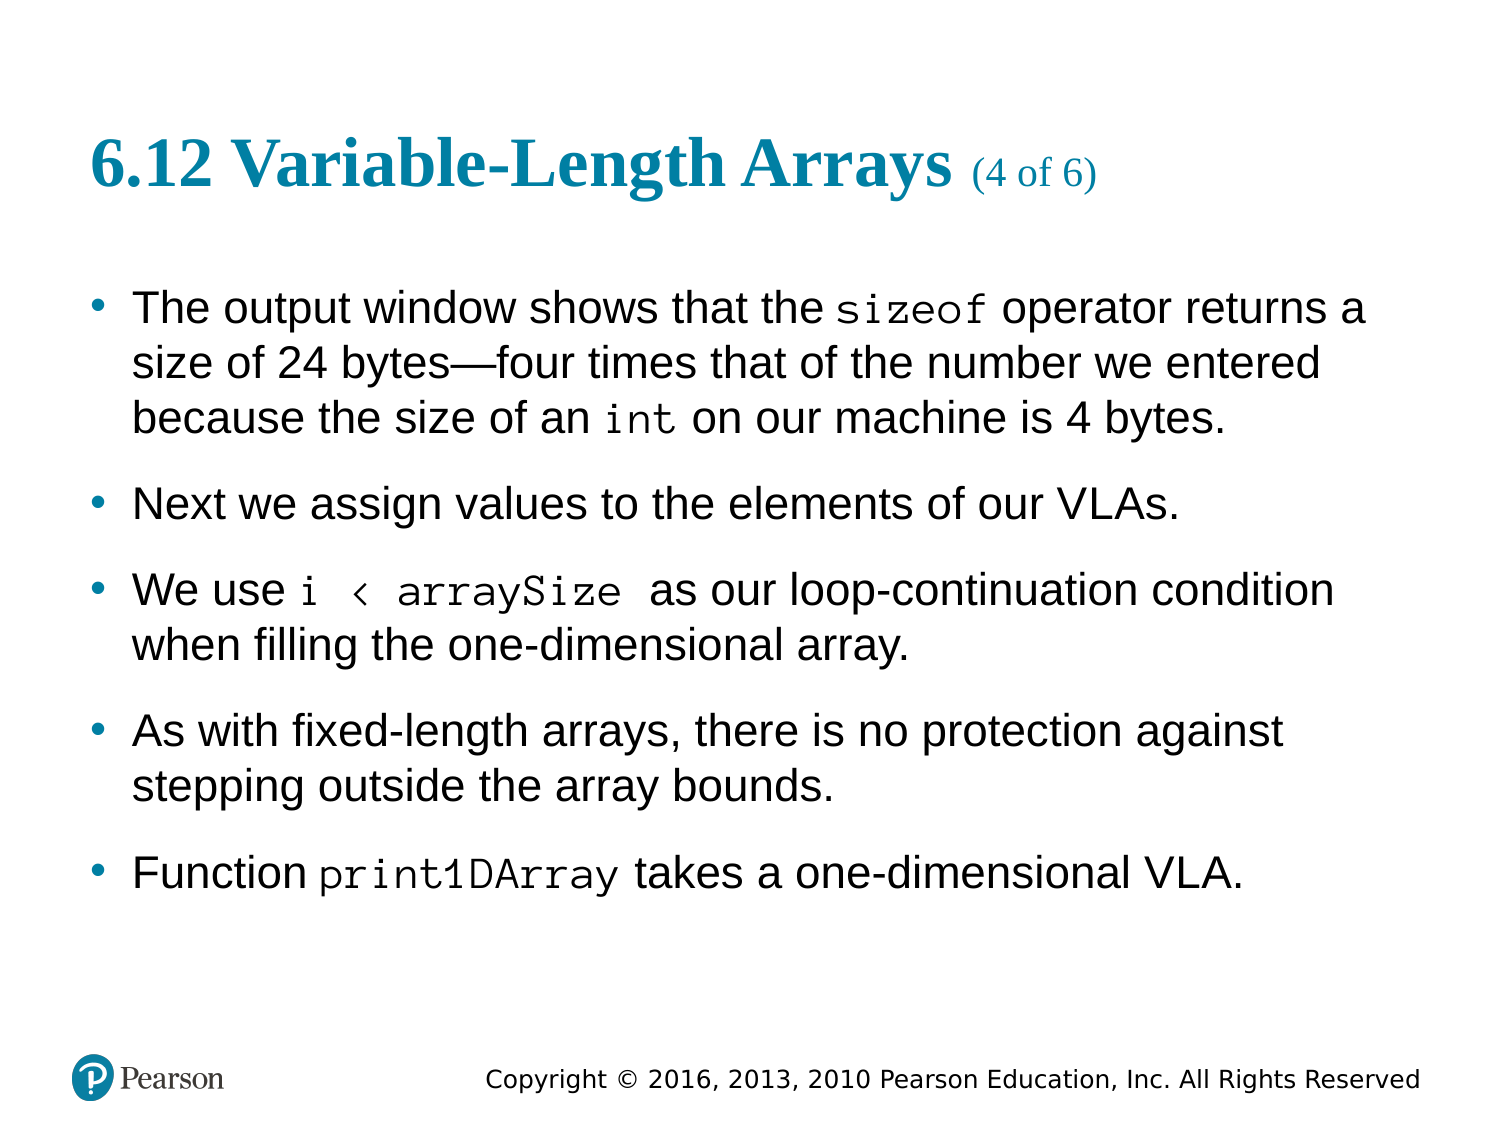

# 6.12 Variable-Length Arrays (4 of 6)
The output window shows that the size of operator returns a size of 24 bytes—four times that of the number we entered because the size of an int on our machine is 4 bytes.
Next we assign values to the elements of our V L As.
We use i < arraySize as our loop-continuation condition when filling the one-dimensional array.
As with fixed-length arrays, there is no protection against stepping outside the array bounds.
Function print1D Array takes a one-dimensional V L A.